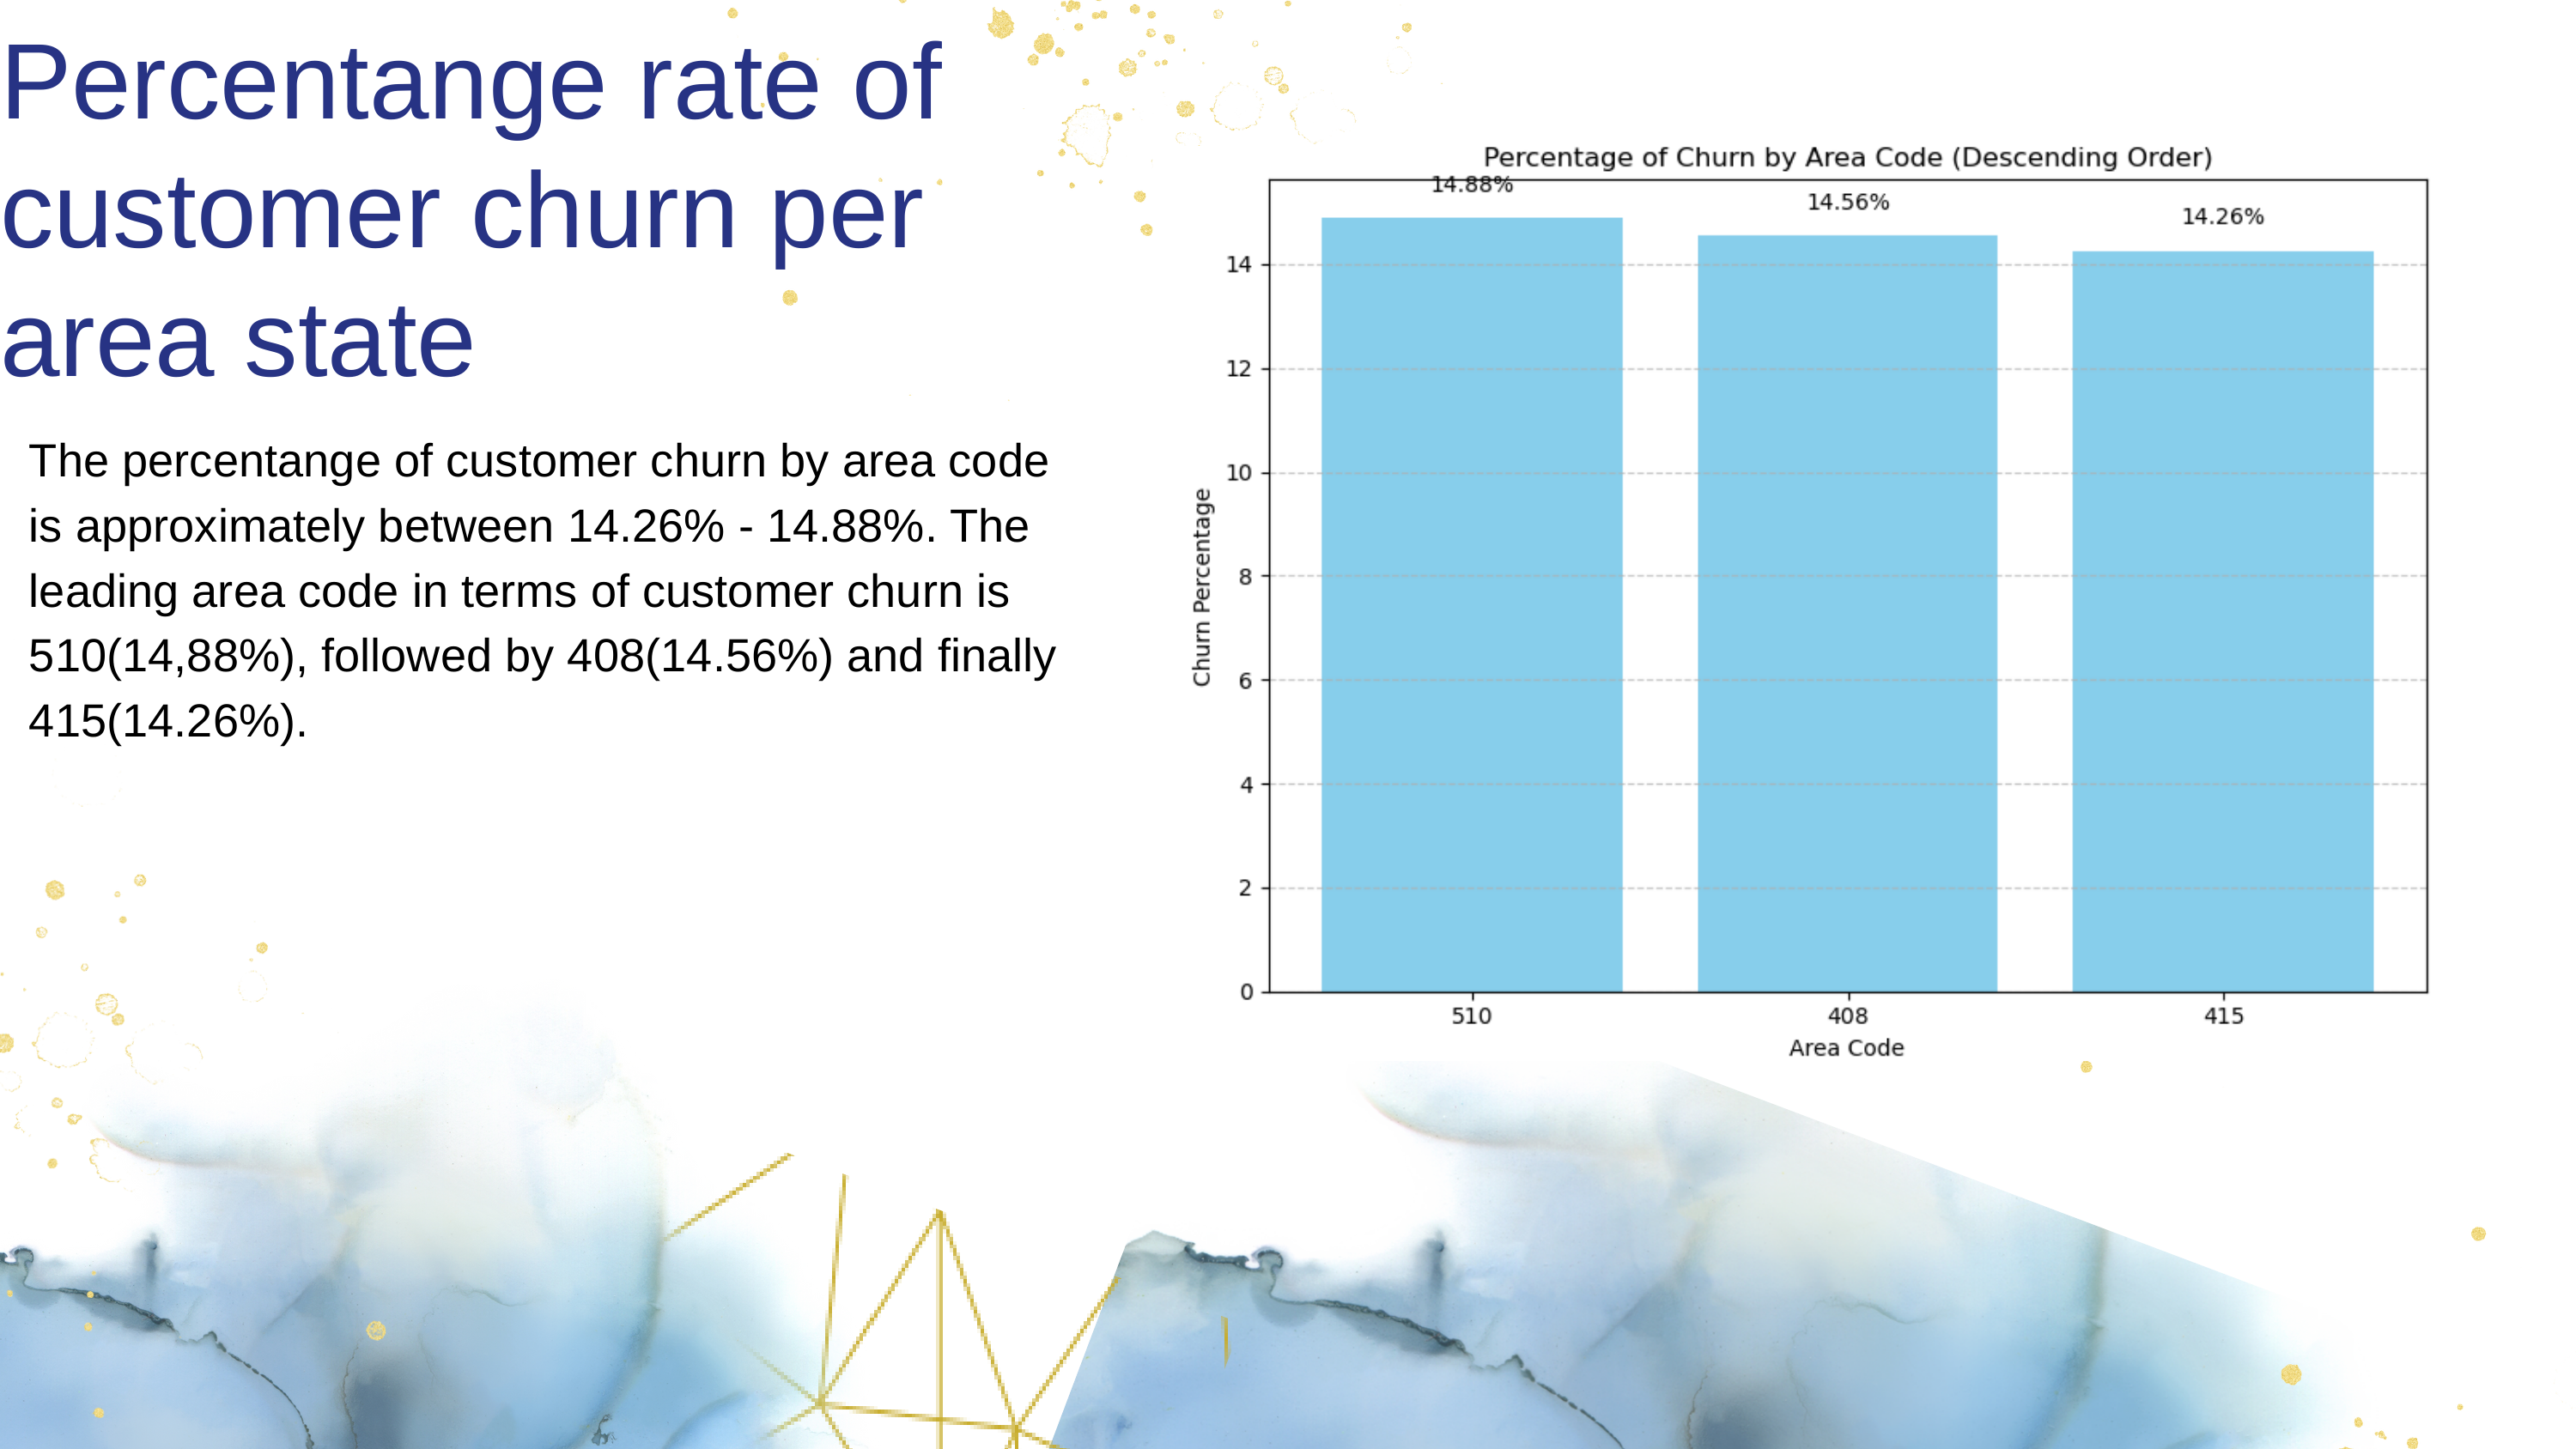

Percentange rate of customer churn per area state

The percentange of customer churn by area code is approximately between 14.26% - 14.88%. The leading area code in terms of customer churn is 510(14,88%), followed by 408(14.56%) and finally 415(14.26%).